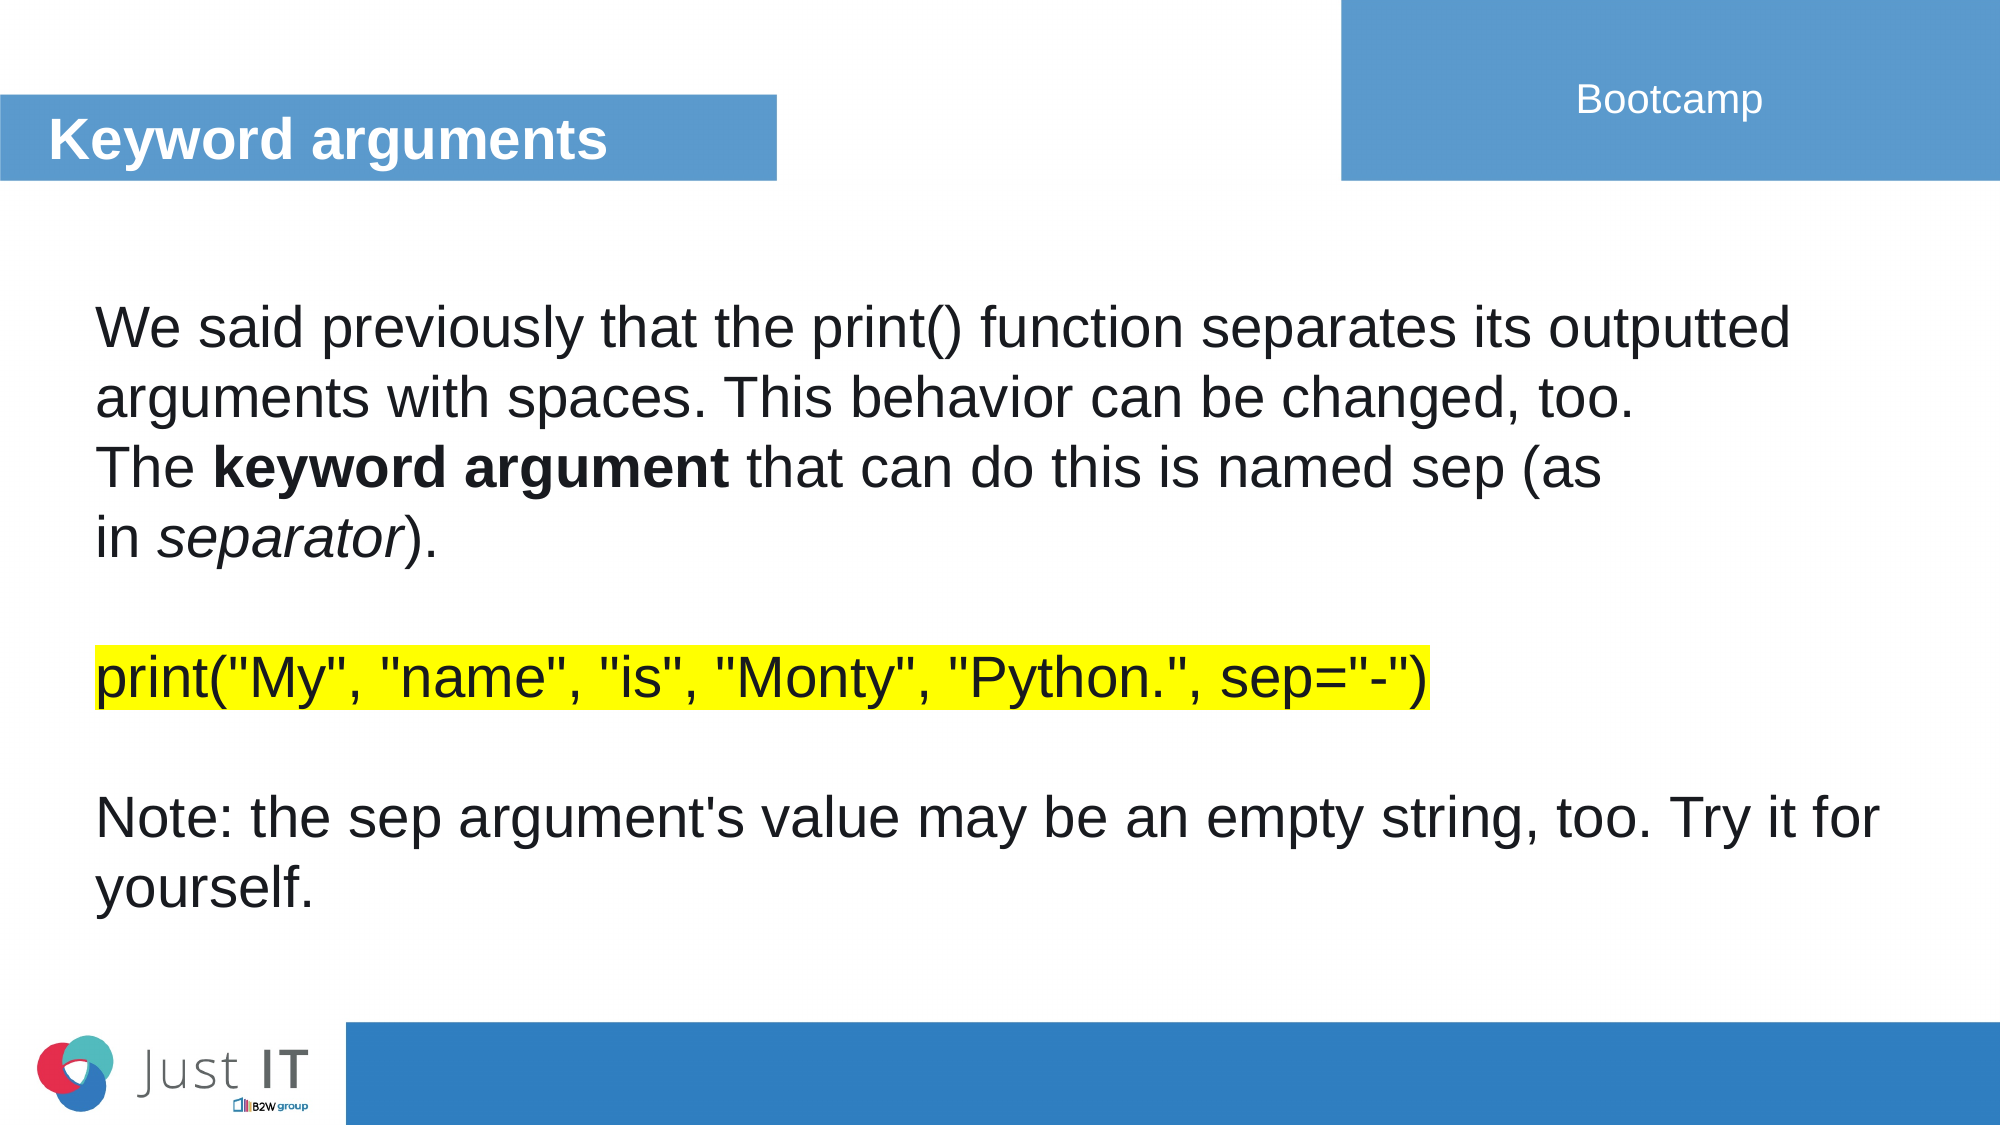

# Keyword arguments
Bootcamp
We said previously that the print() function separates its outputted arguments with spaces. This behavior can be changed, too.
The keyword argument that can do this is named sep (as in separator).

print("My", "name", "is", "Monty", "Python.", sep="-")

Note: the sep argument's value may be an empty string, too. Try it for yourself.